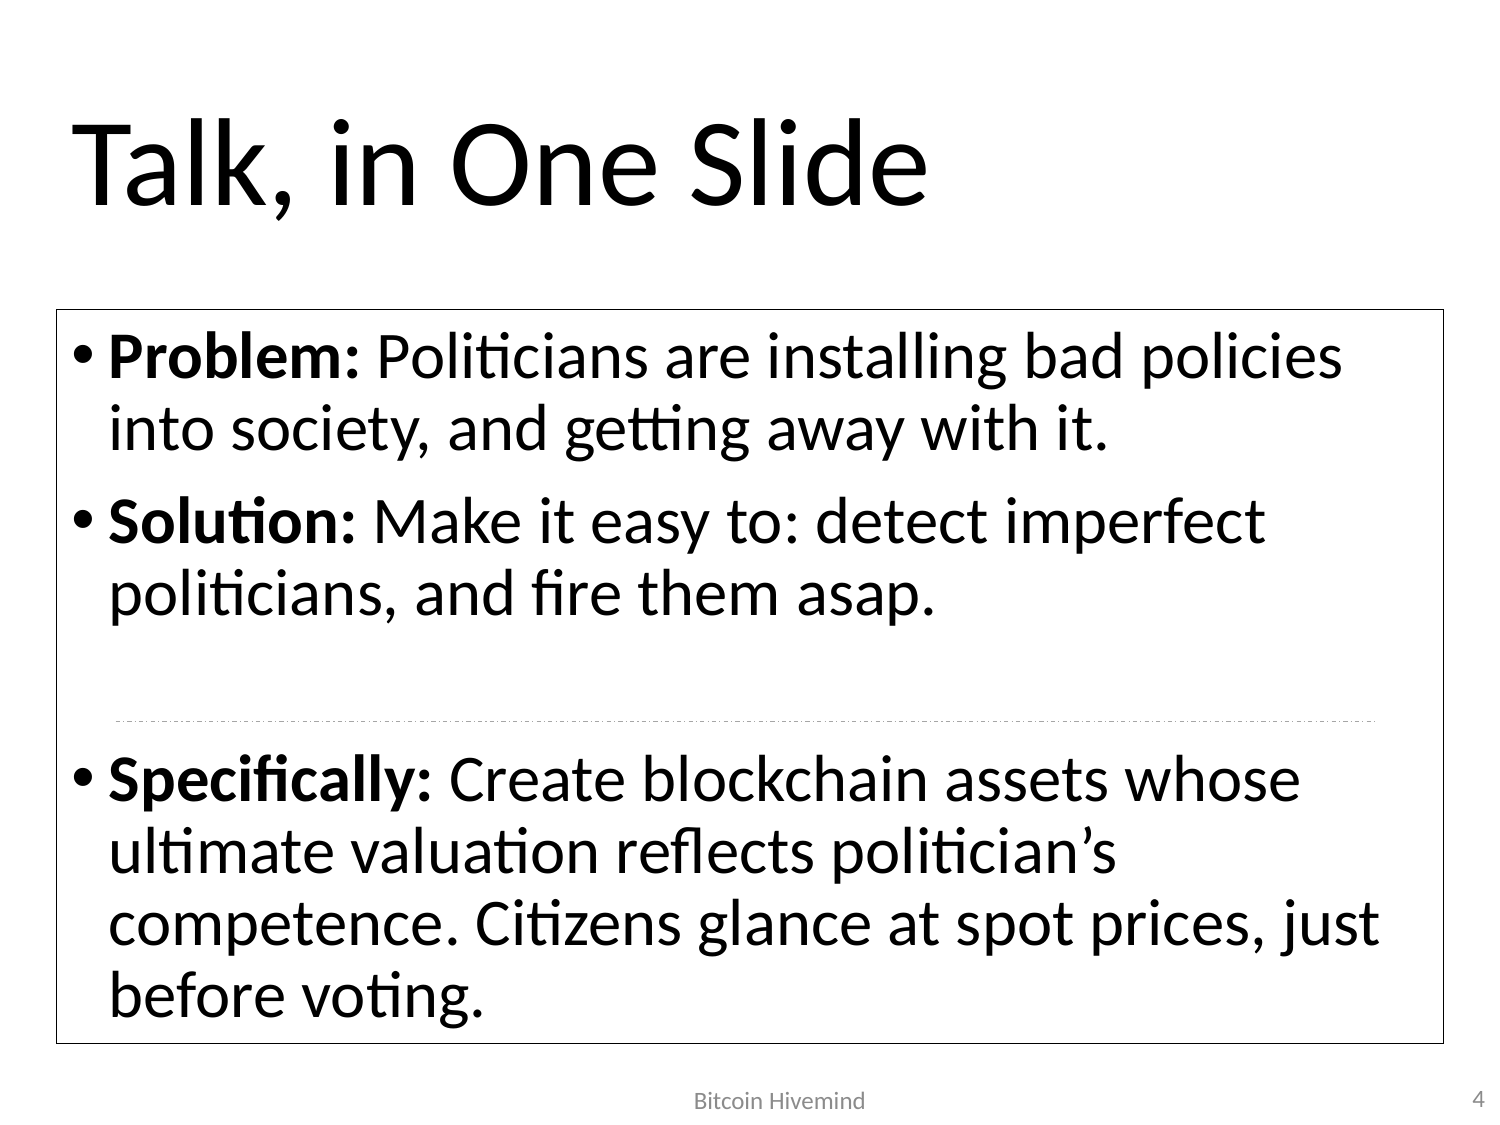

# Talk, in One Slide
Problem: Politicians are installing bad policies into society, and getting away with it.
Solution: Make it easy to: detect imperfect politicians, and fire them asap.

Specifically: Create blockchain assets whose ultimate valuation reflects politician’s competence. Citizens glance at spot prices, just before voting.
4
Bitcoin Hivemind